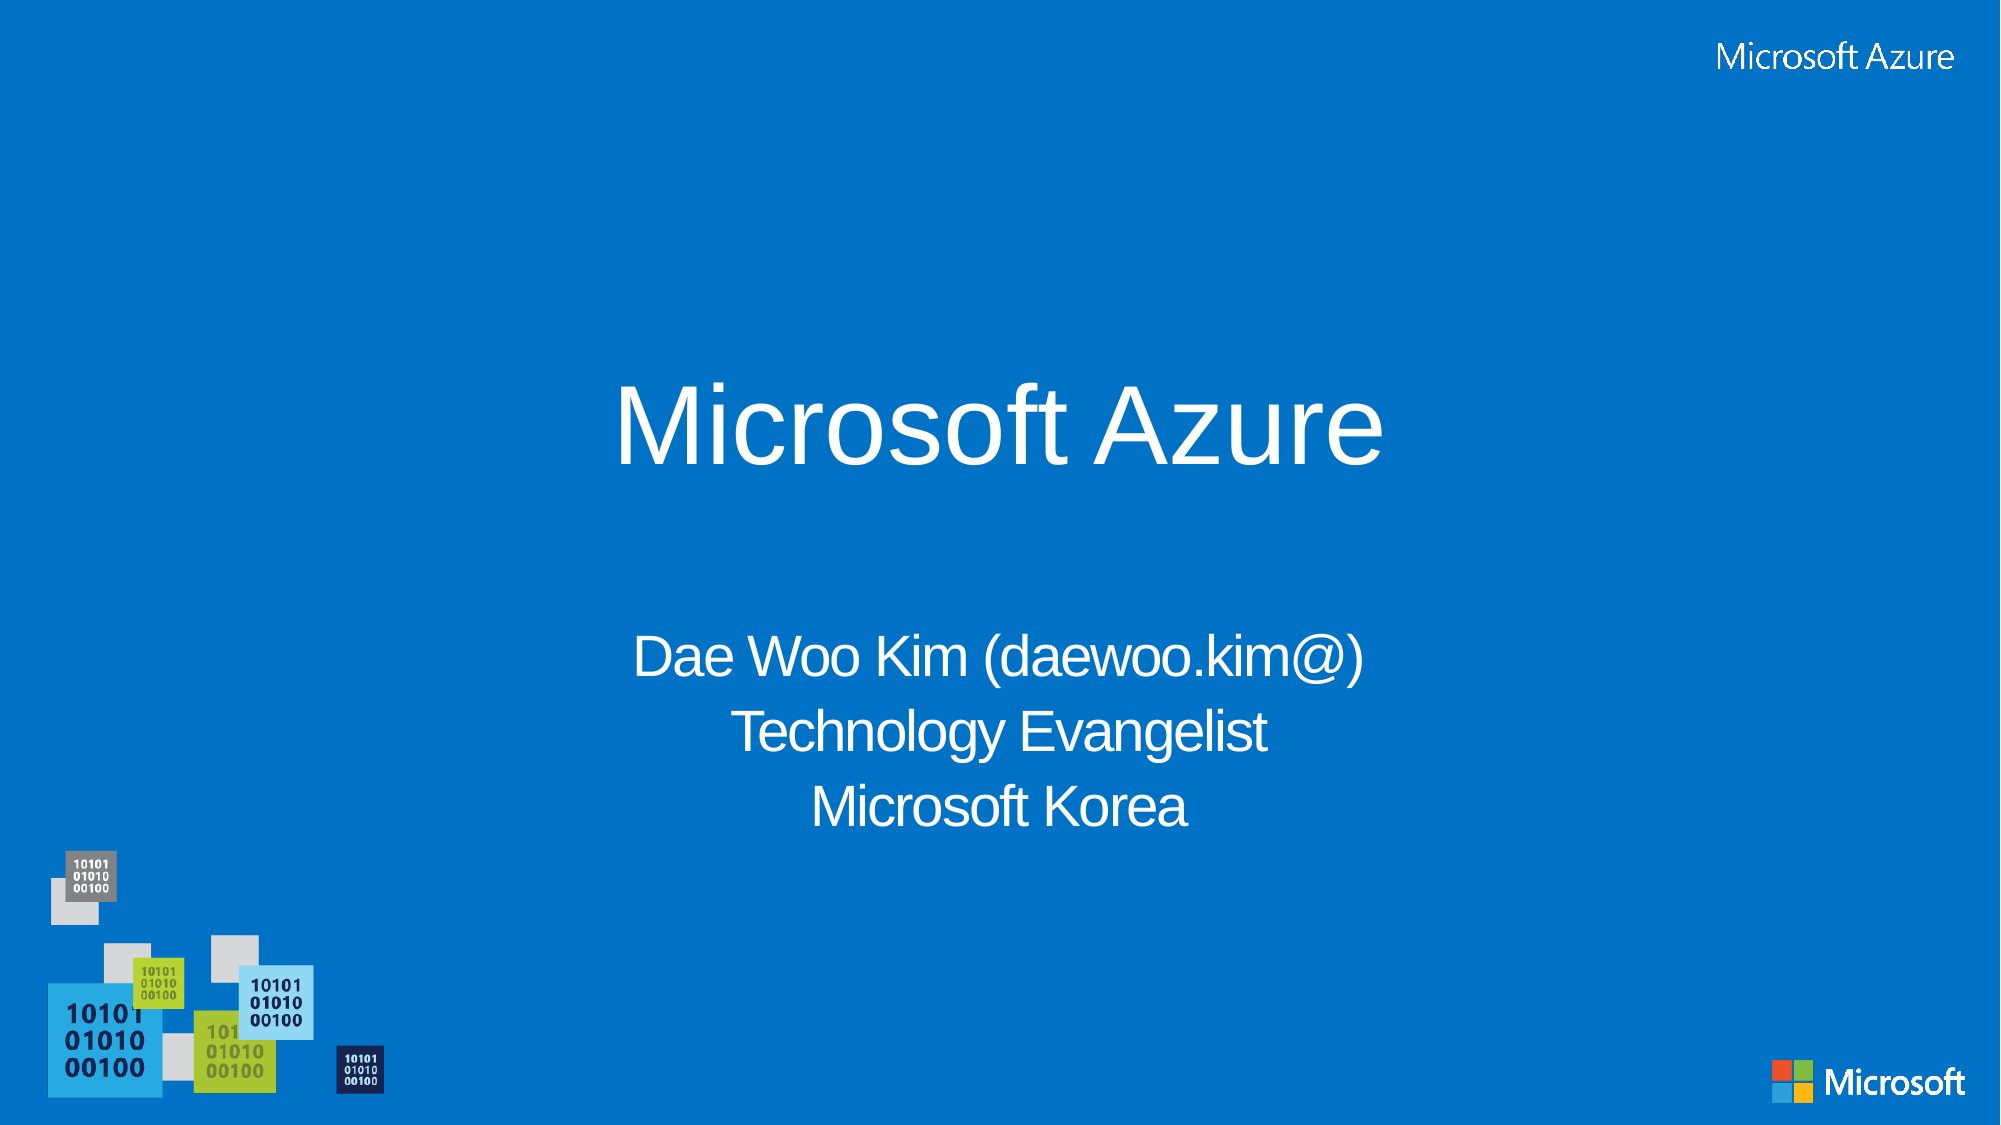

# Microsoft Azure

Dae Woo Kim (daewoo.kim@)
Technology Evangelist
Microsoft Korea